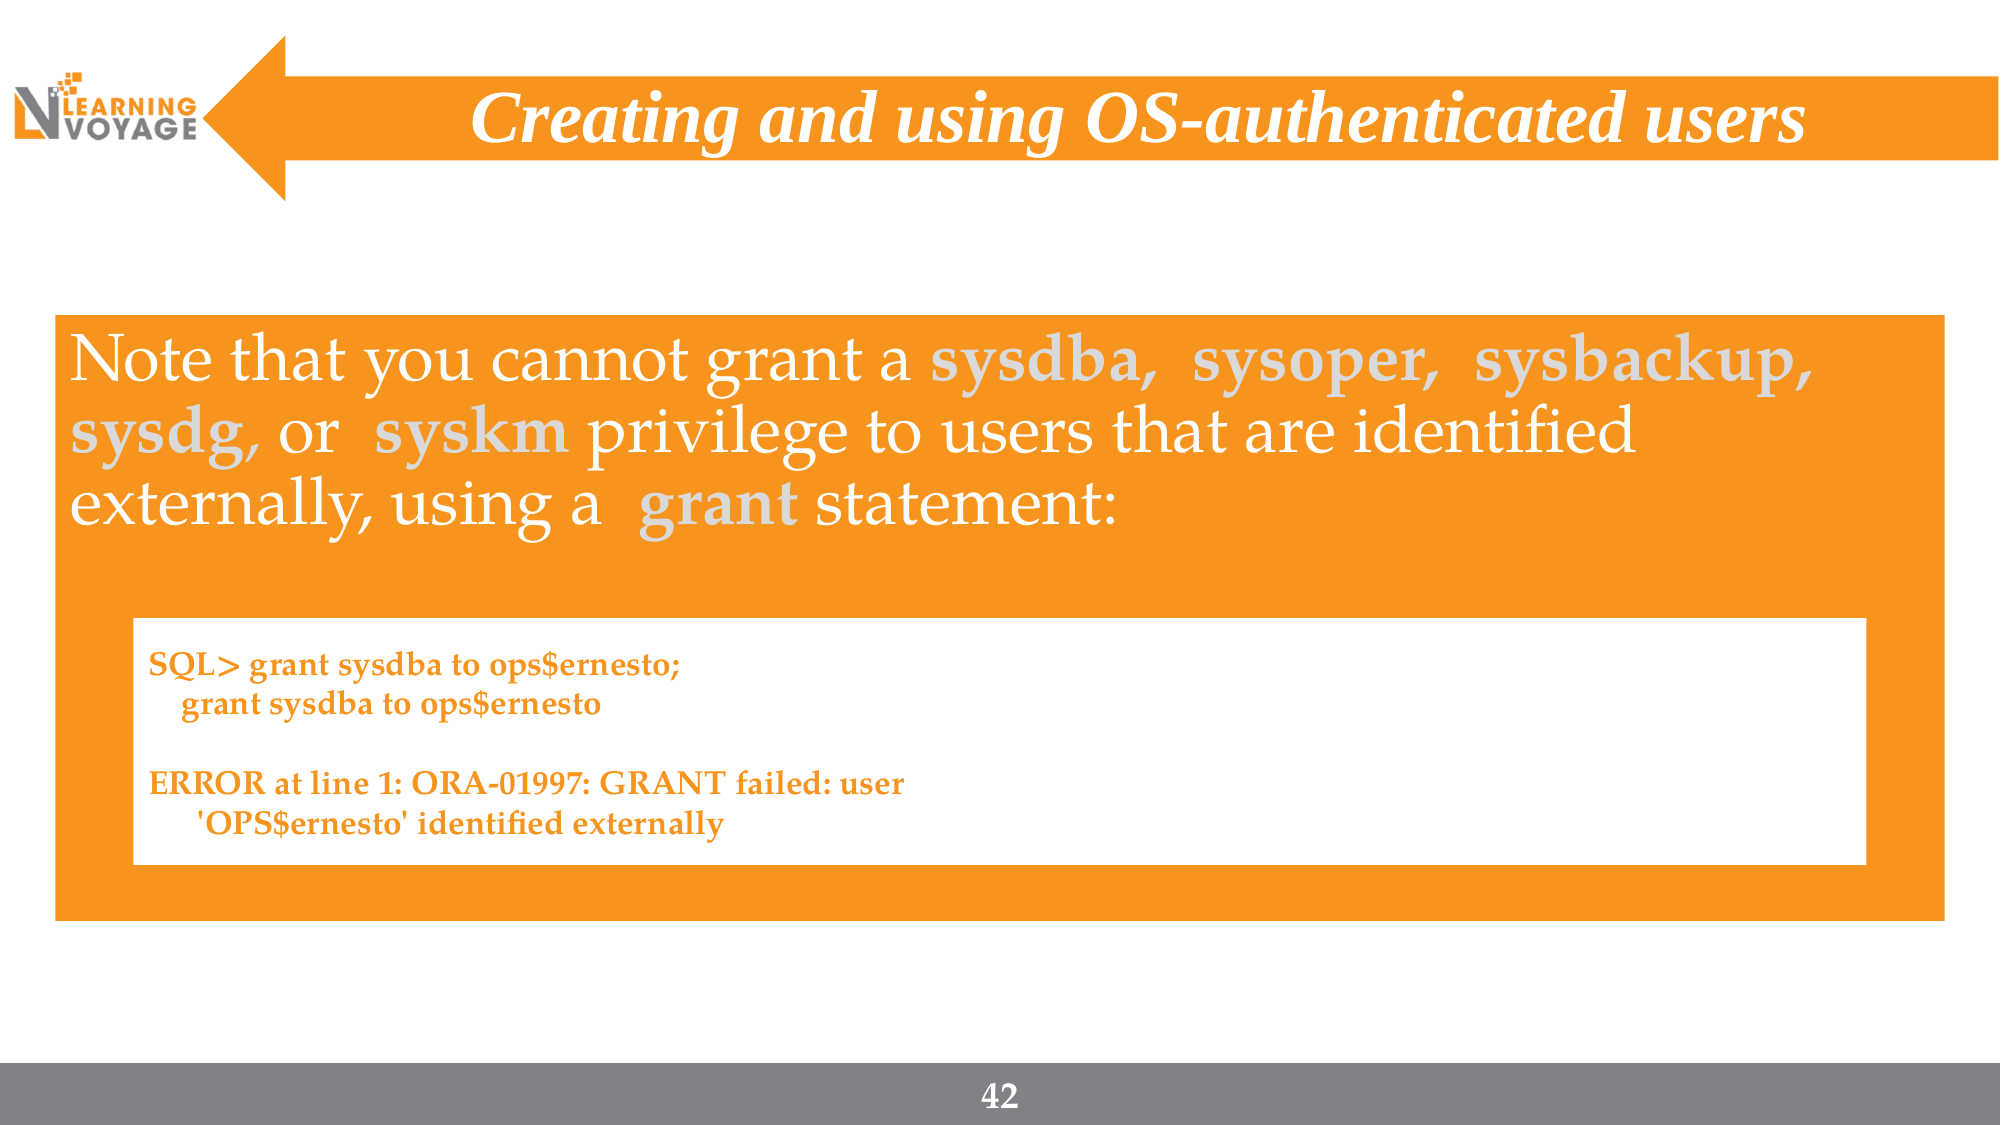

# Creating and using OS-authenticated users
Note that you cannot grant a sysdba,  sysoper,  sysbackup,  sysdg, or  syskm privilege to users that are identified externally, using a  grant statement:
SQL> grant sysdba to ops$ernesto;
    grant sysdba to ops$ernesto

ERROR at line 1: ORA-01997: GRANT failed: user
      'OPS$ernesto' identified externally
42